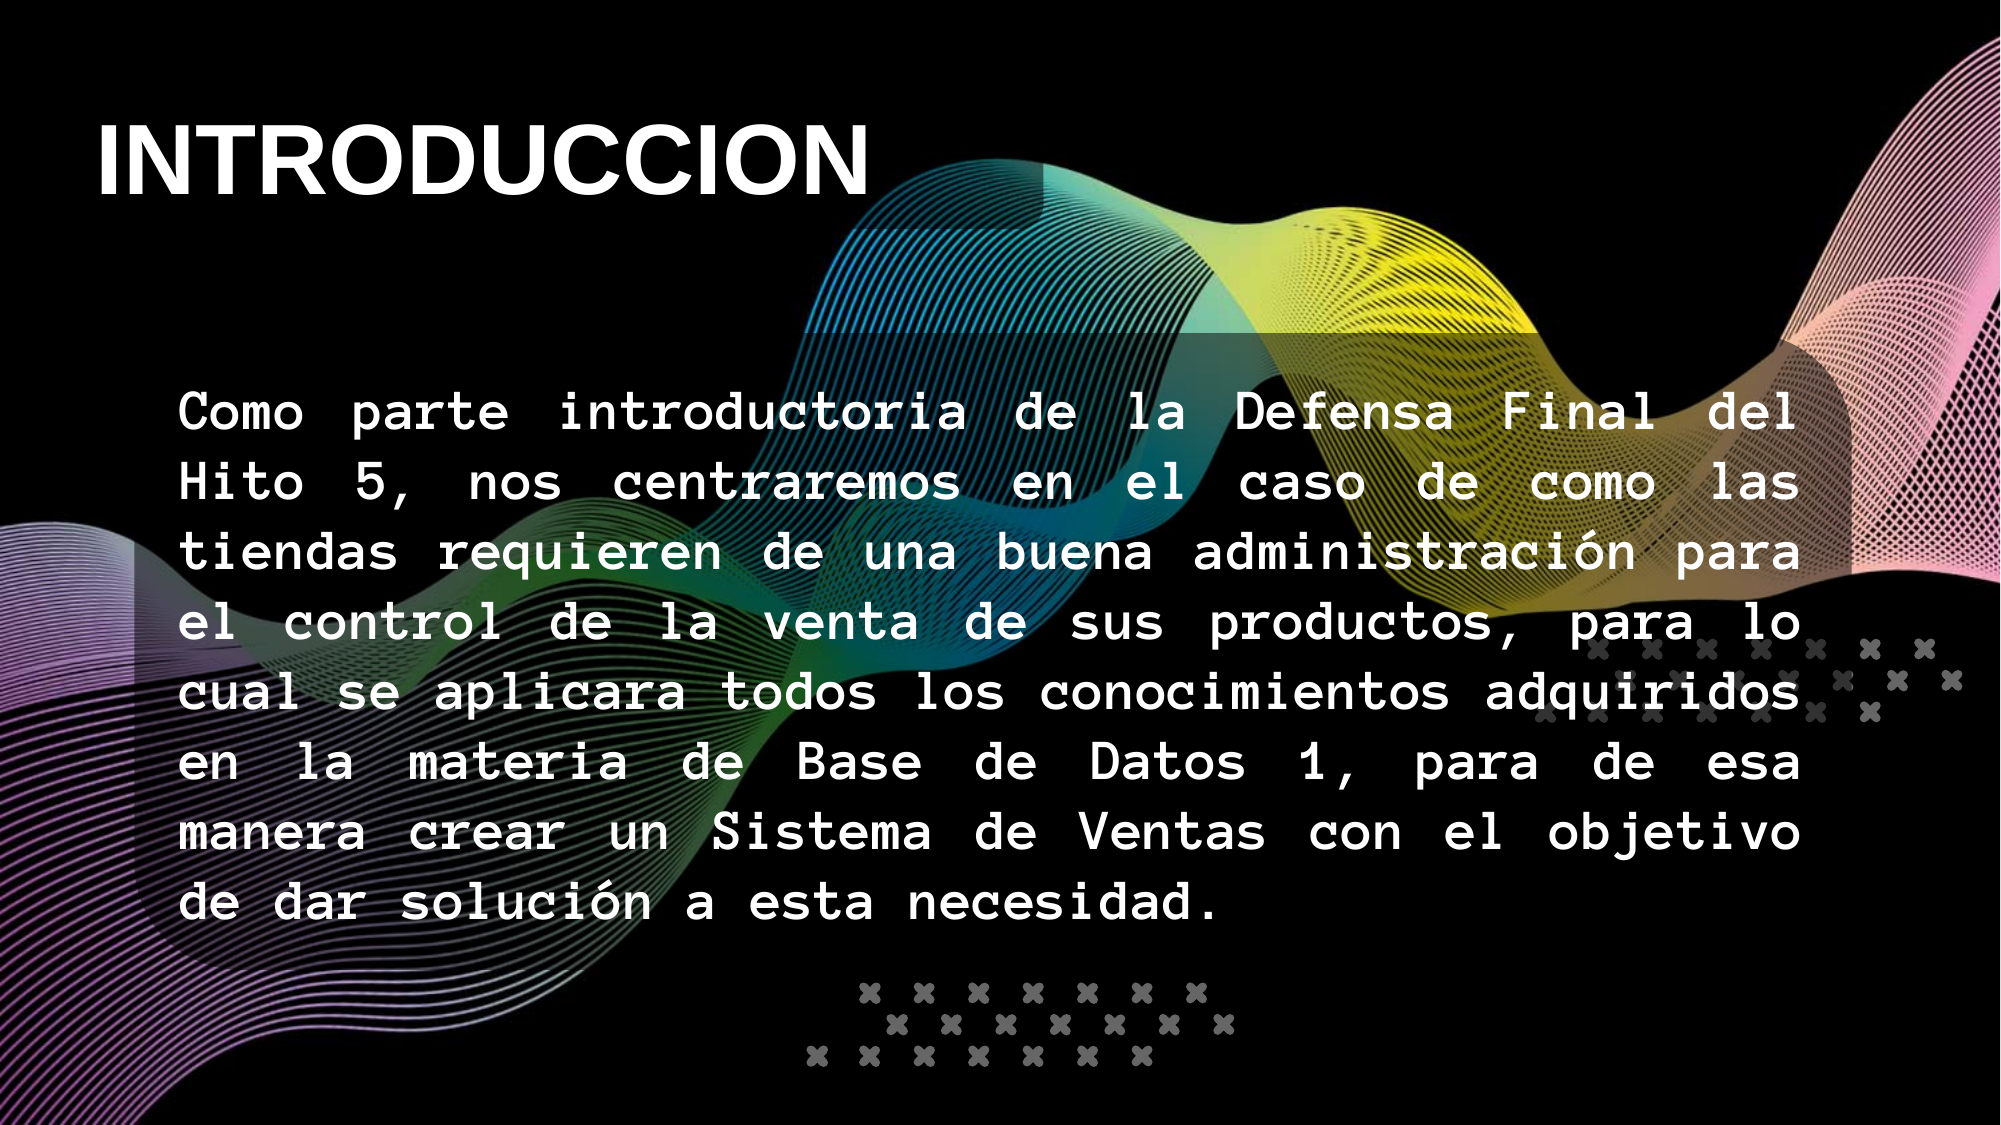

INTRODUCCION
Como parte introductoria de la Defensa Final del Hito 5, nos centraremos en el caso de como las tiendas requieren de una buena administración para el control de la venta de sus productos, para lo cual se aplicara todos los conocimientos adquiridos en la materia de Base de Datos 1, para de esa manera crear un Sistema de Ventas con el objetivo de dar solución a esta necesidad.